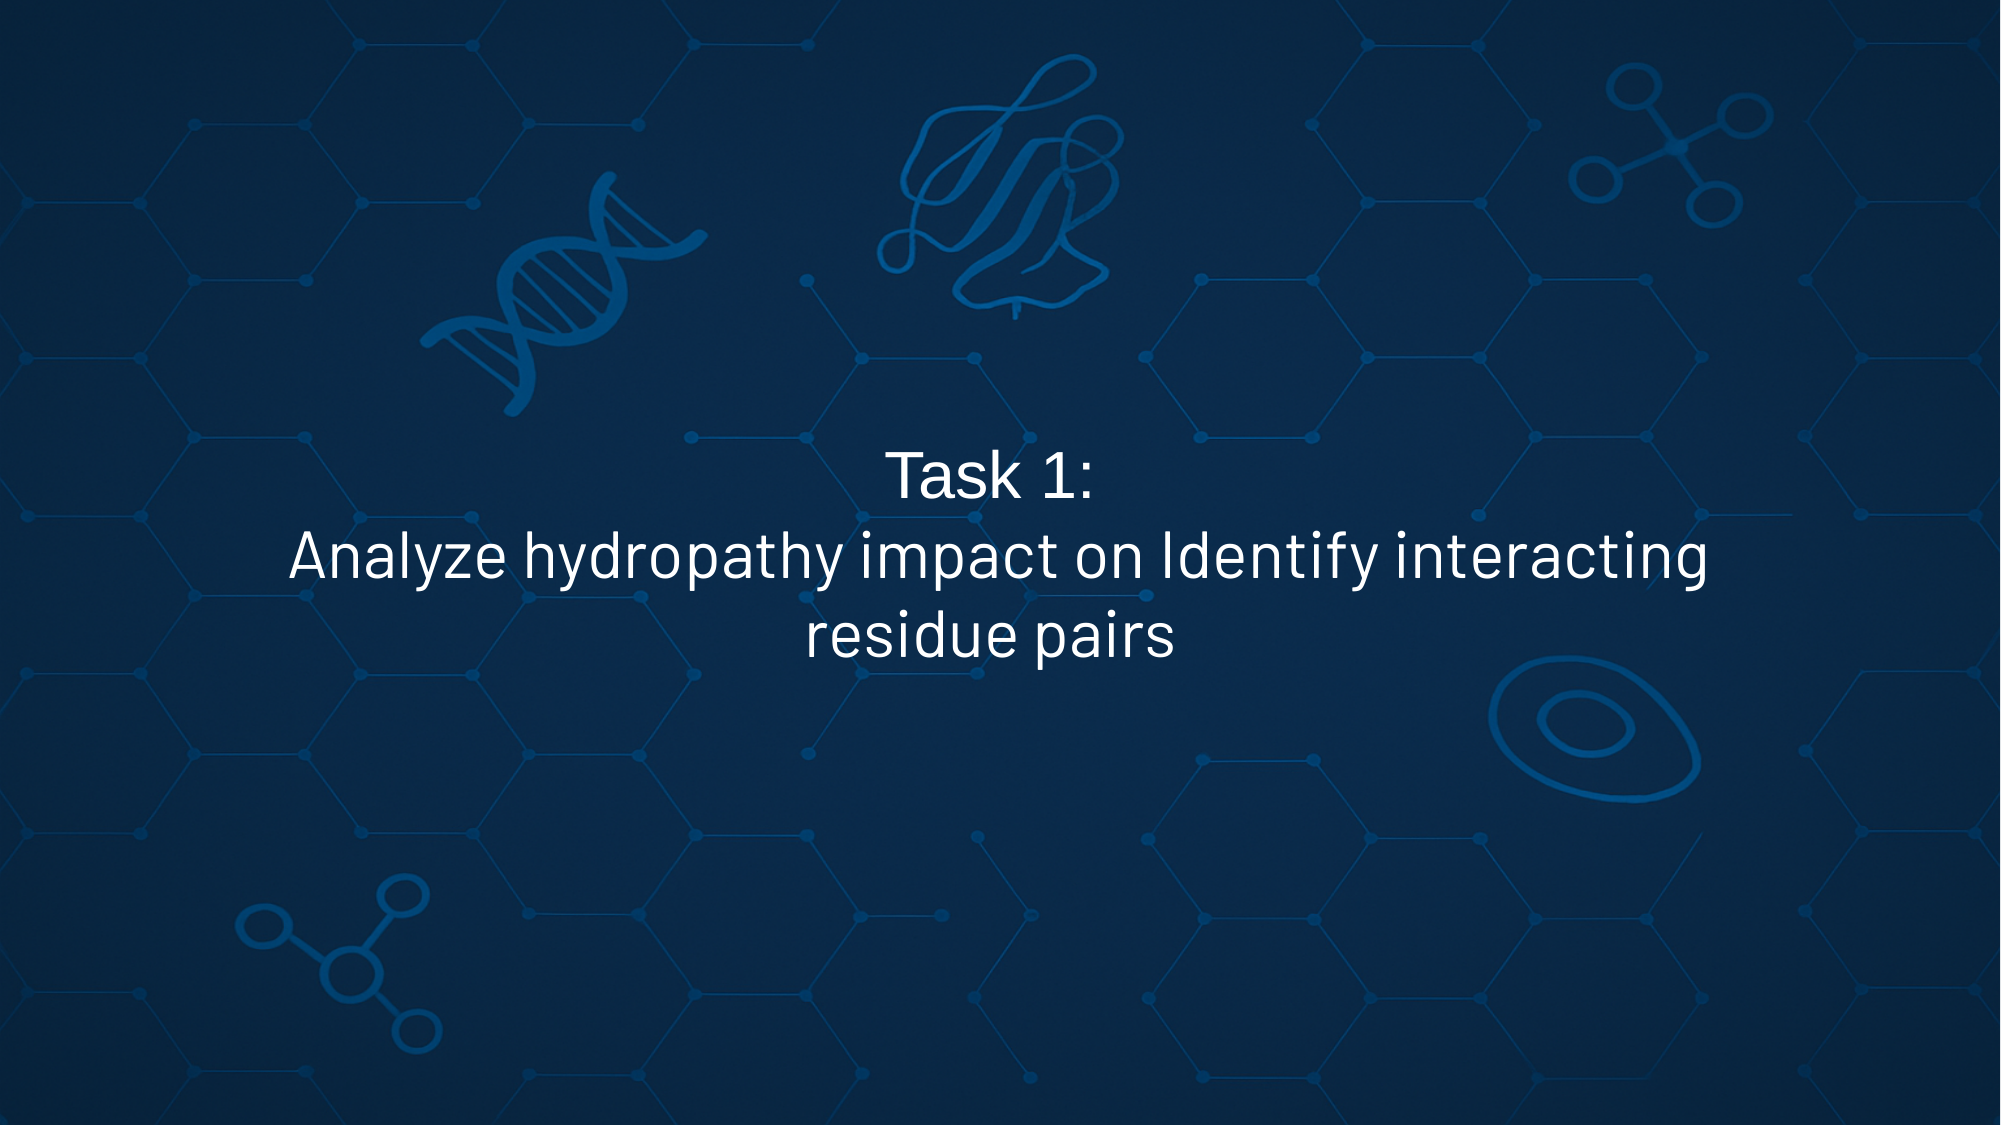

Task 1:
 Analyze hydropathy impact on Identify interacting residue pairs